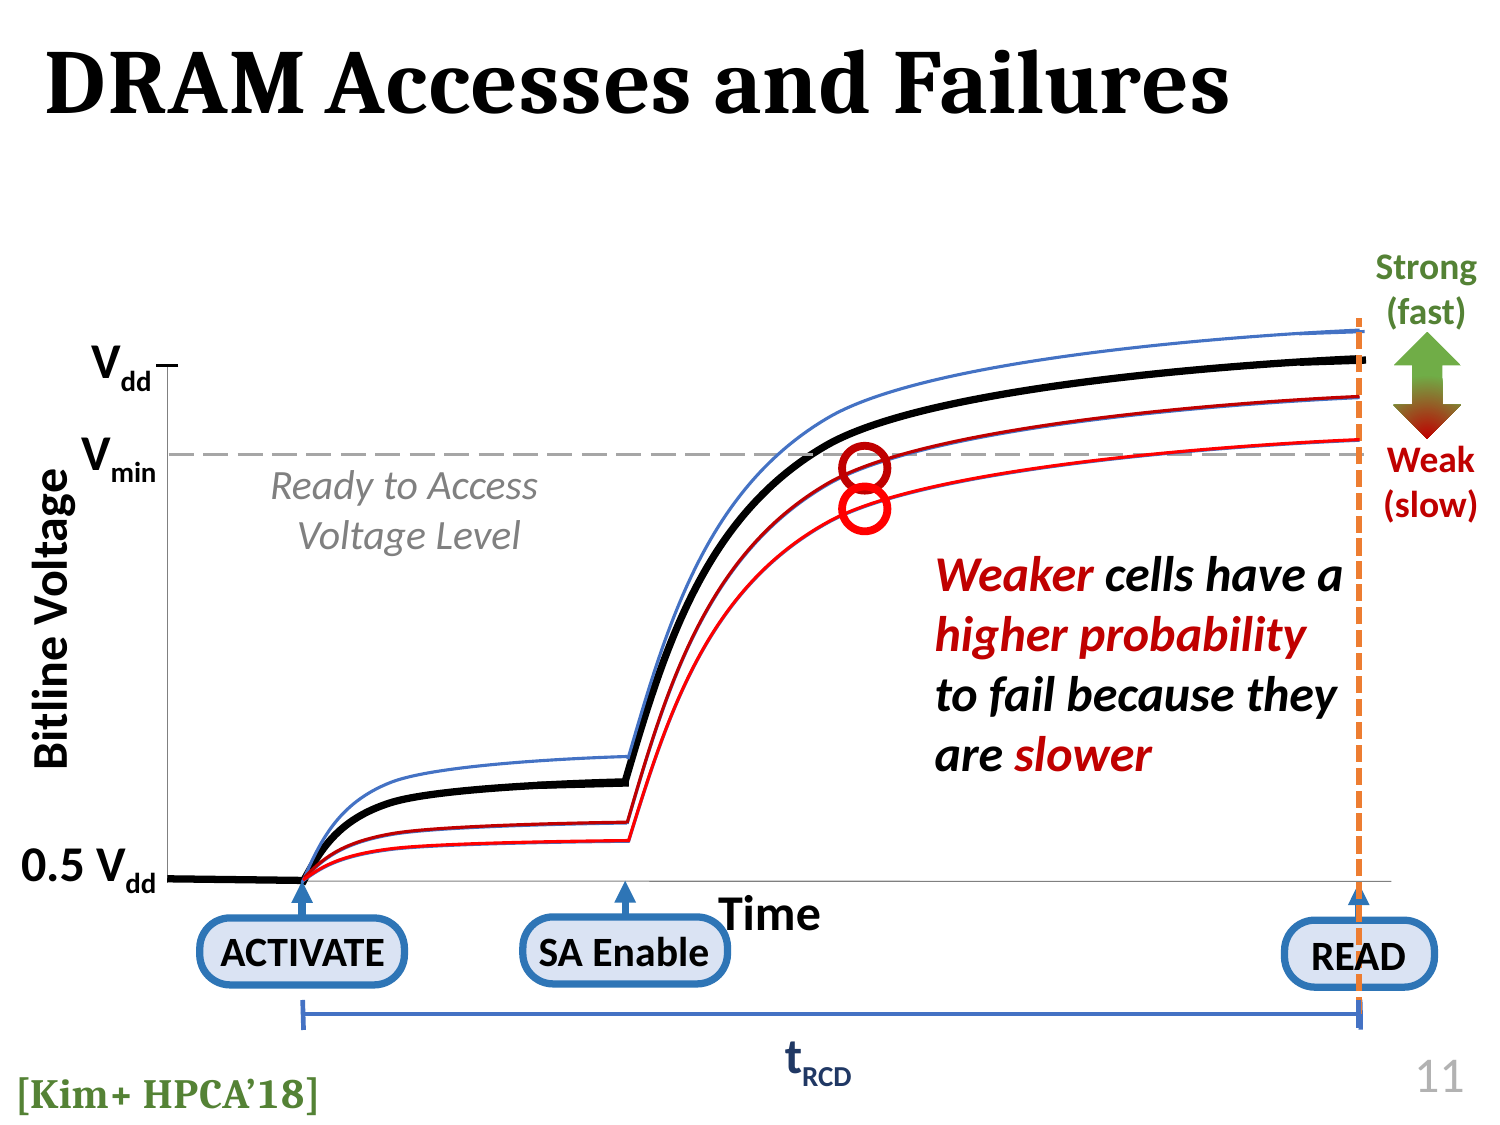

DRAM Accesses and Failures
wordline
access
transistor
bitline
capacitor
SA
Strong
(fast)

Weak
(slow)

READ
Vdd
0.5 Vdd

Vmin

Ready to Access
Voltage Level

Weaker cells have a higher probability to fail because they are slower
Bitline Voltage

Time

ACTIVATE
SA Enable
tRCD
11
[Kim+ HPCA’18]